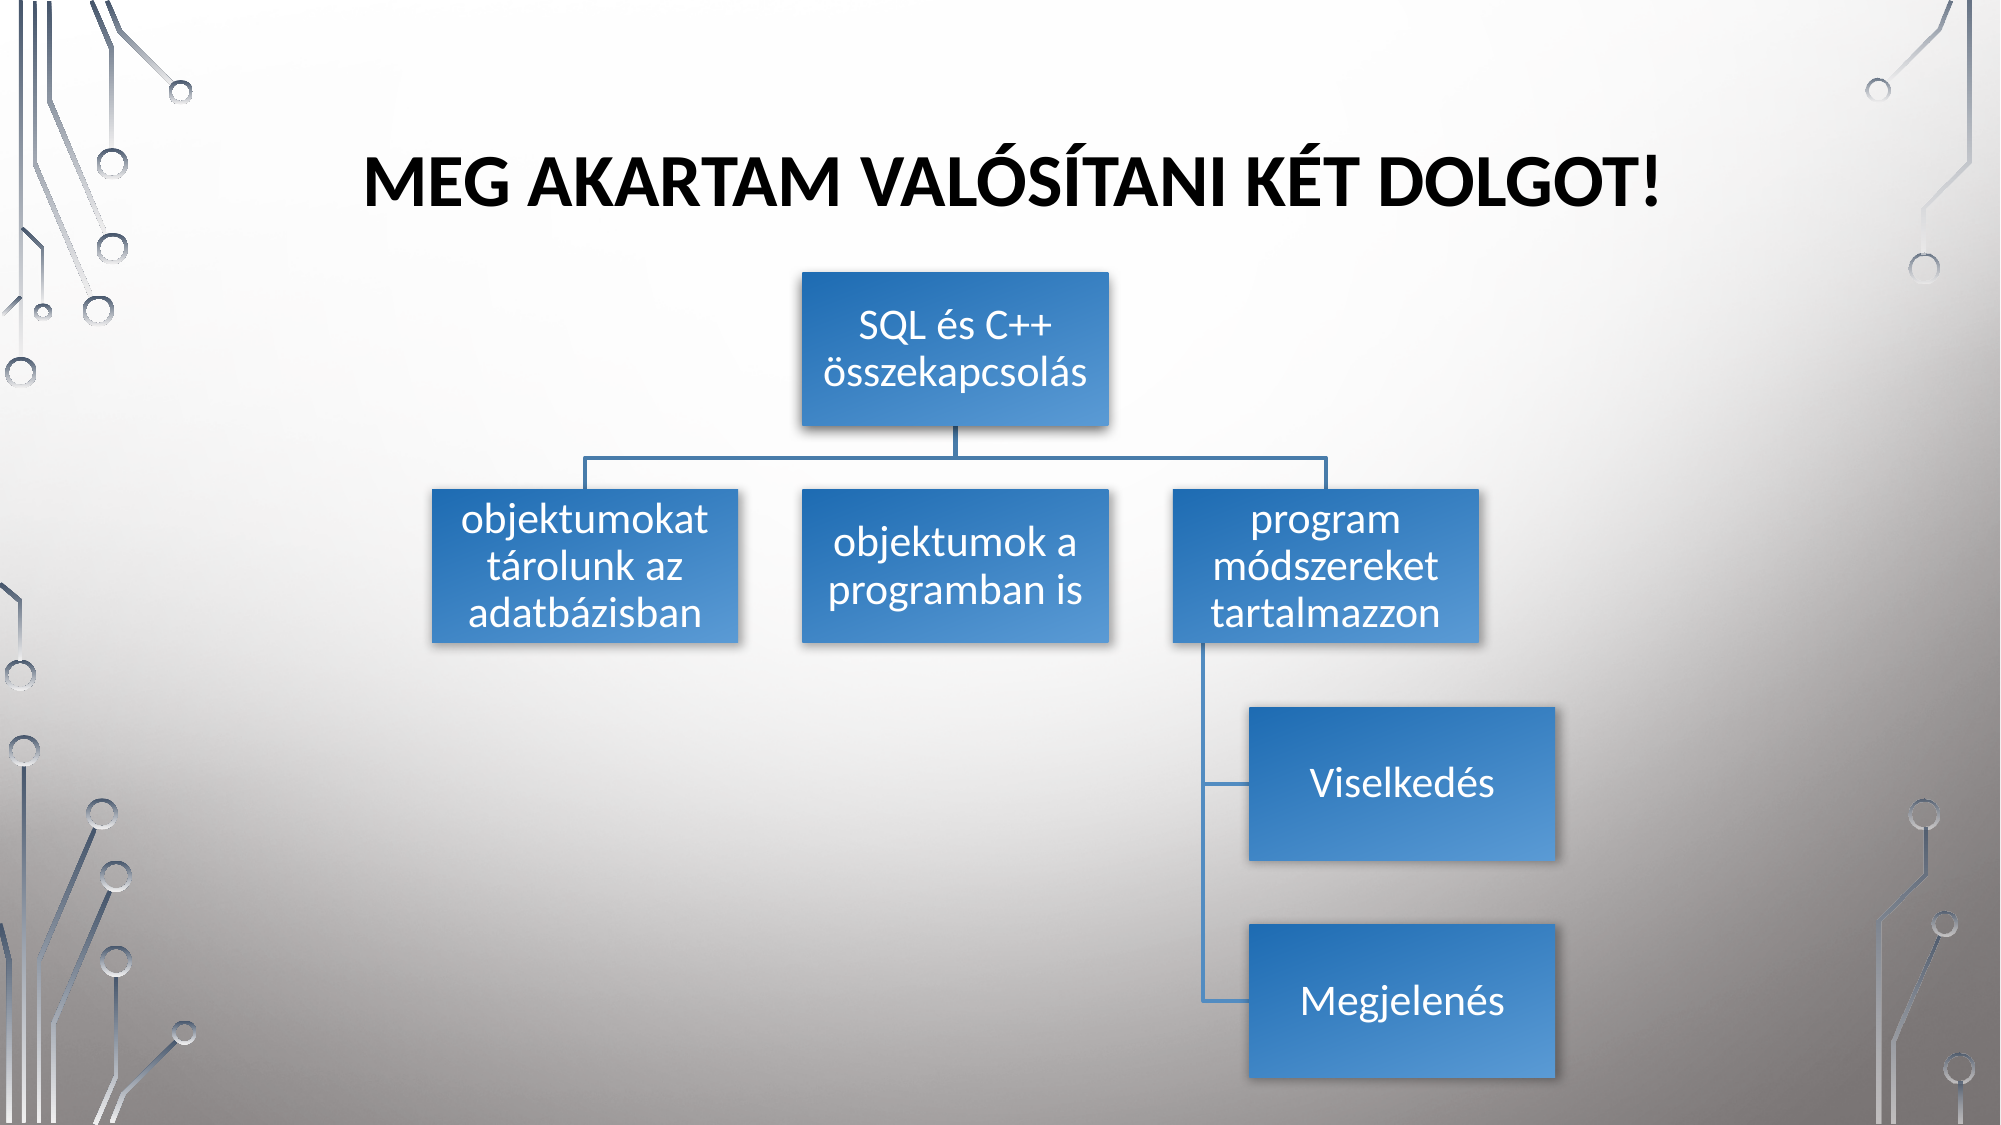

meg akartam valósítani két dolgot!
SQL és C++ összekapcsolás

objektumokat tárolunk az adatbázisban
objektumok a programban is
program módszereket tartalmazzon

Viselkedés
Megjelenés